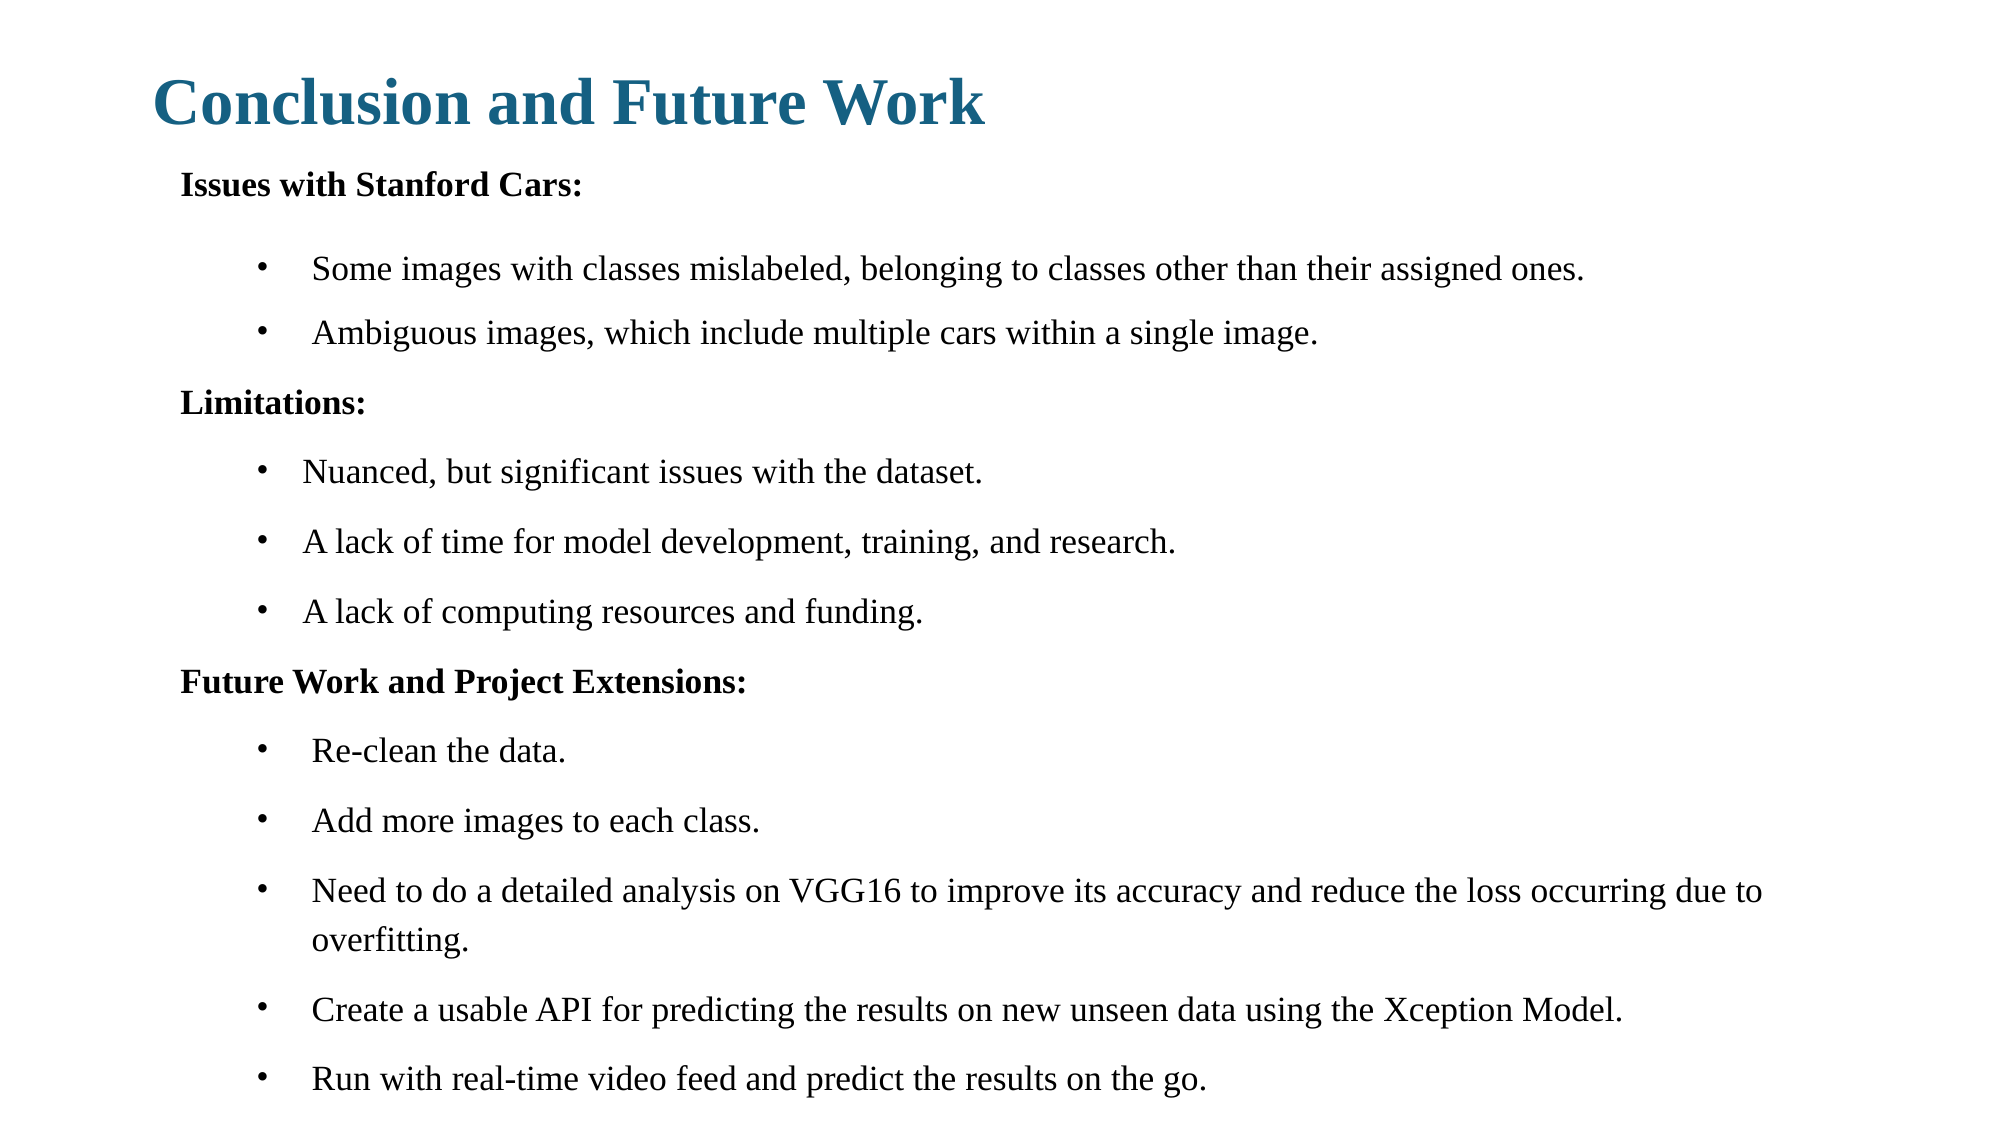

# Conclusion and Future Work
Issues with Stanford Cars:
Some images with classes mislabeled, belonging to classes other than their assigned ones.
Ambiguous images, which include multiple cars within a single image.
Limitations:
Nuanced, but significant issues with the dataset.
A lack of time for model development, training, and research.
A lack of computing resources and funding.
Future Work and Project Extensions:
Re-clean the data.
Add more images to each class.
Need to do a detailed analysis on VGG16 to improve its accuracy and reduce the loss occurring due to overfitting.
Create a usable API for predicting the results on new unseen data using the Xception Model.
Run with real-time video feed and predict the results on the go.